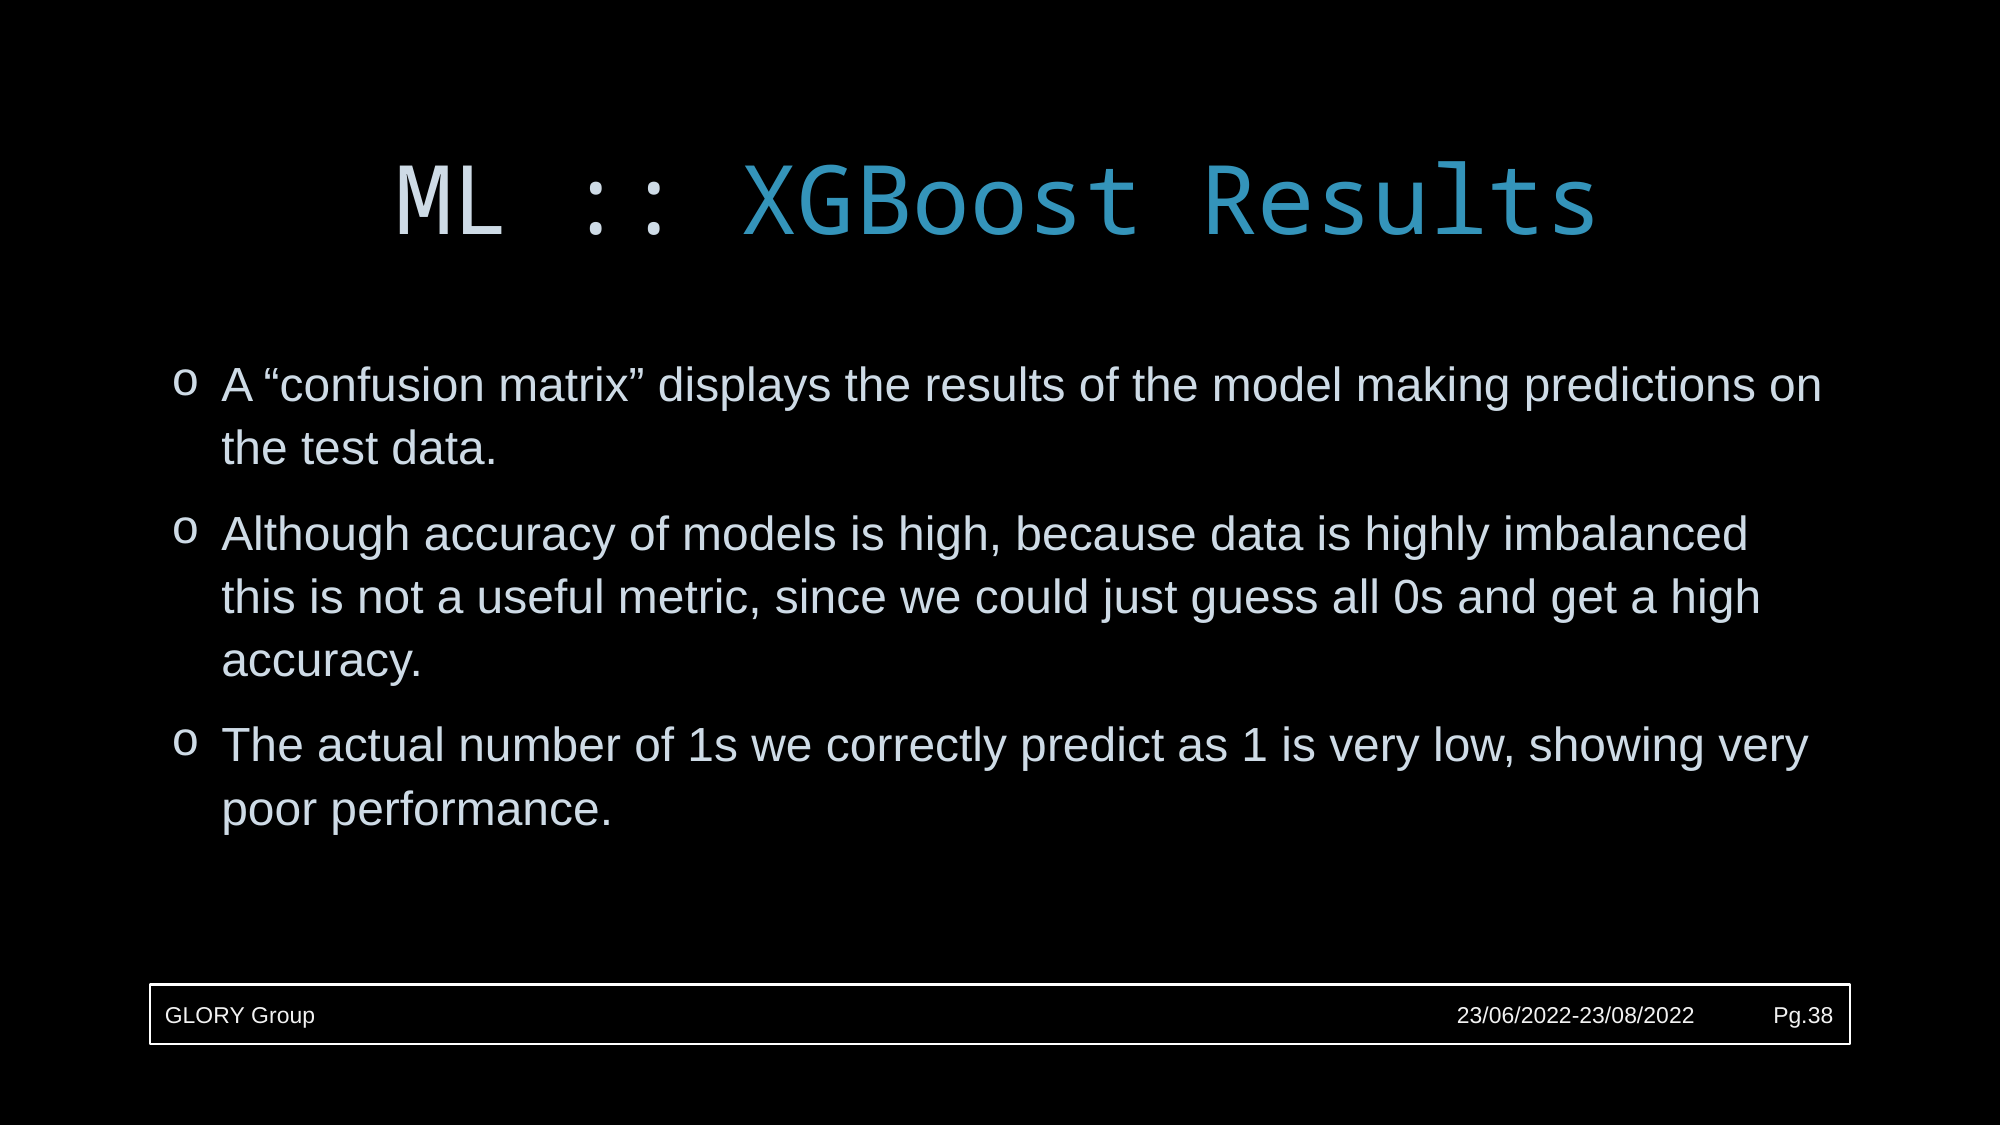

# ML :: XGBoost Results
A “confusion matrix” displays the results of the model making predictions on the test data.
Although accuracy of models is high, because data is highly imbalanced this is not a useful metric, since we could just guess all 0s and get a high accuracy.
The actual number of 1s we correctly predict as 1 is very low, showing very poor performance.
GLORY Group
23/06/2022-23/08/2022
Pg.38